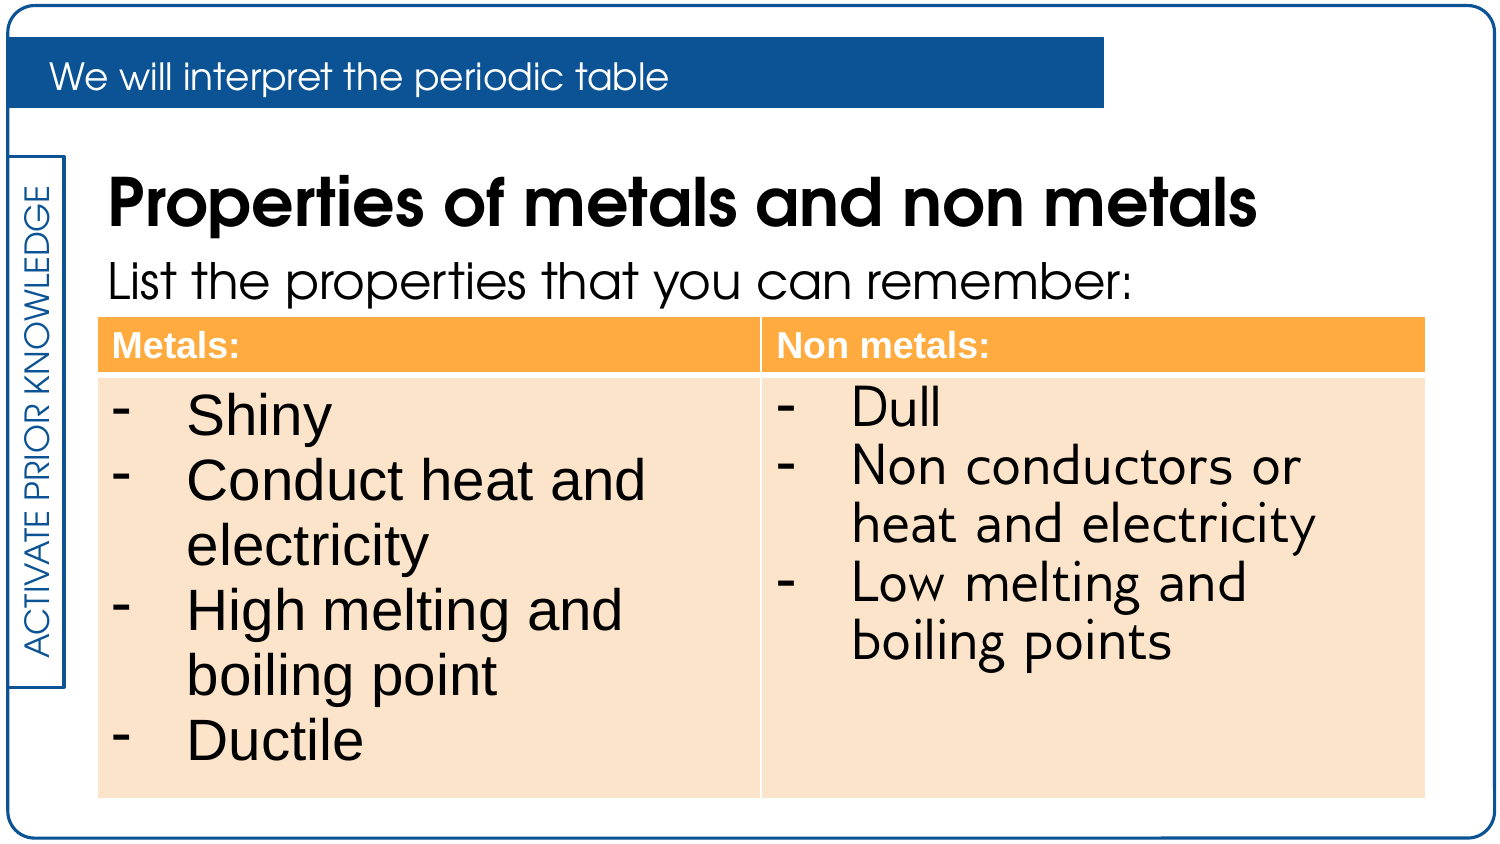

We will interpret the periodic table
Properties of metals and non metals
List the properties that you can remember:
| Metals: | Non metals: |
| --- | --- |
| Shiny Conduct heat and electricity High melting and boiling point Ductile | Dull Non conductors or heat and electricity Low melting and boiling points |